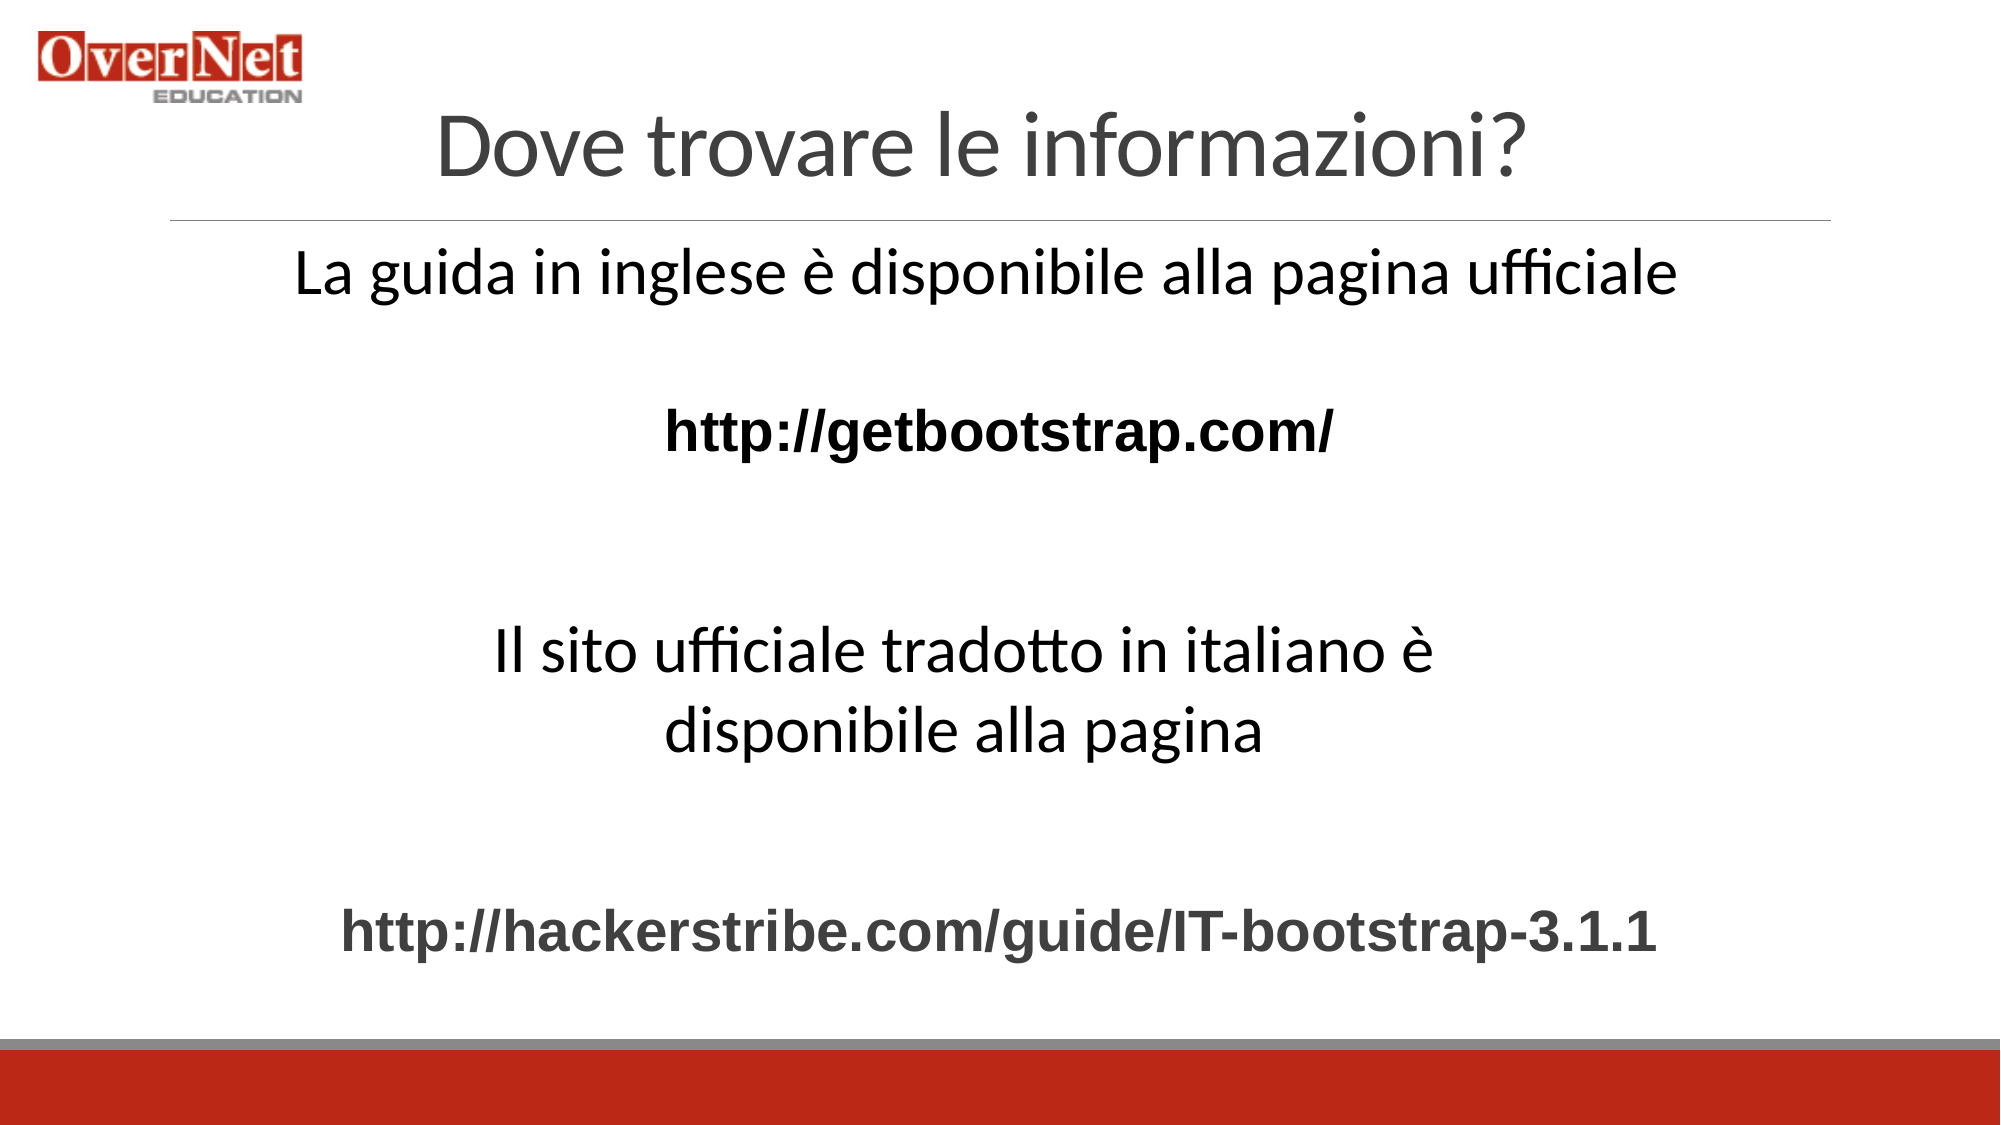

# Dove trovare le informazioni?
La guida in inglese è disponibile alla pagina ufficiale
http://getbootstrap.com/
Il sito ufficiale tradotto in italiano è disponibile alla pagina
http://hackerstribe.com/guide/IT-bootstrap-3.1.1